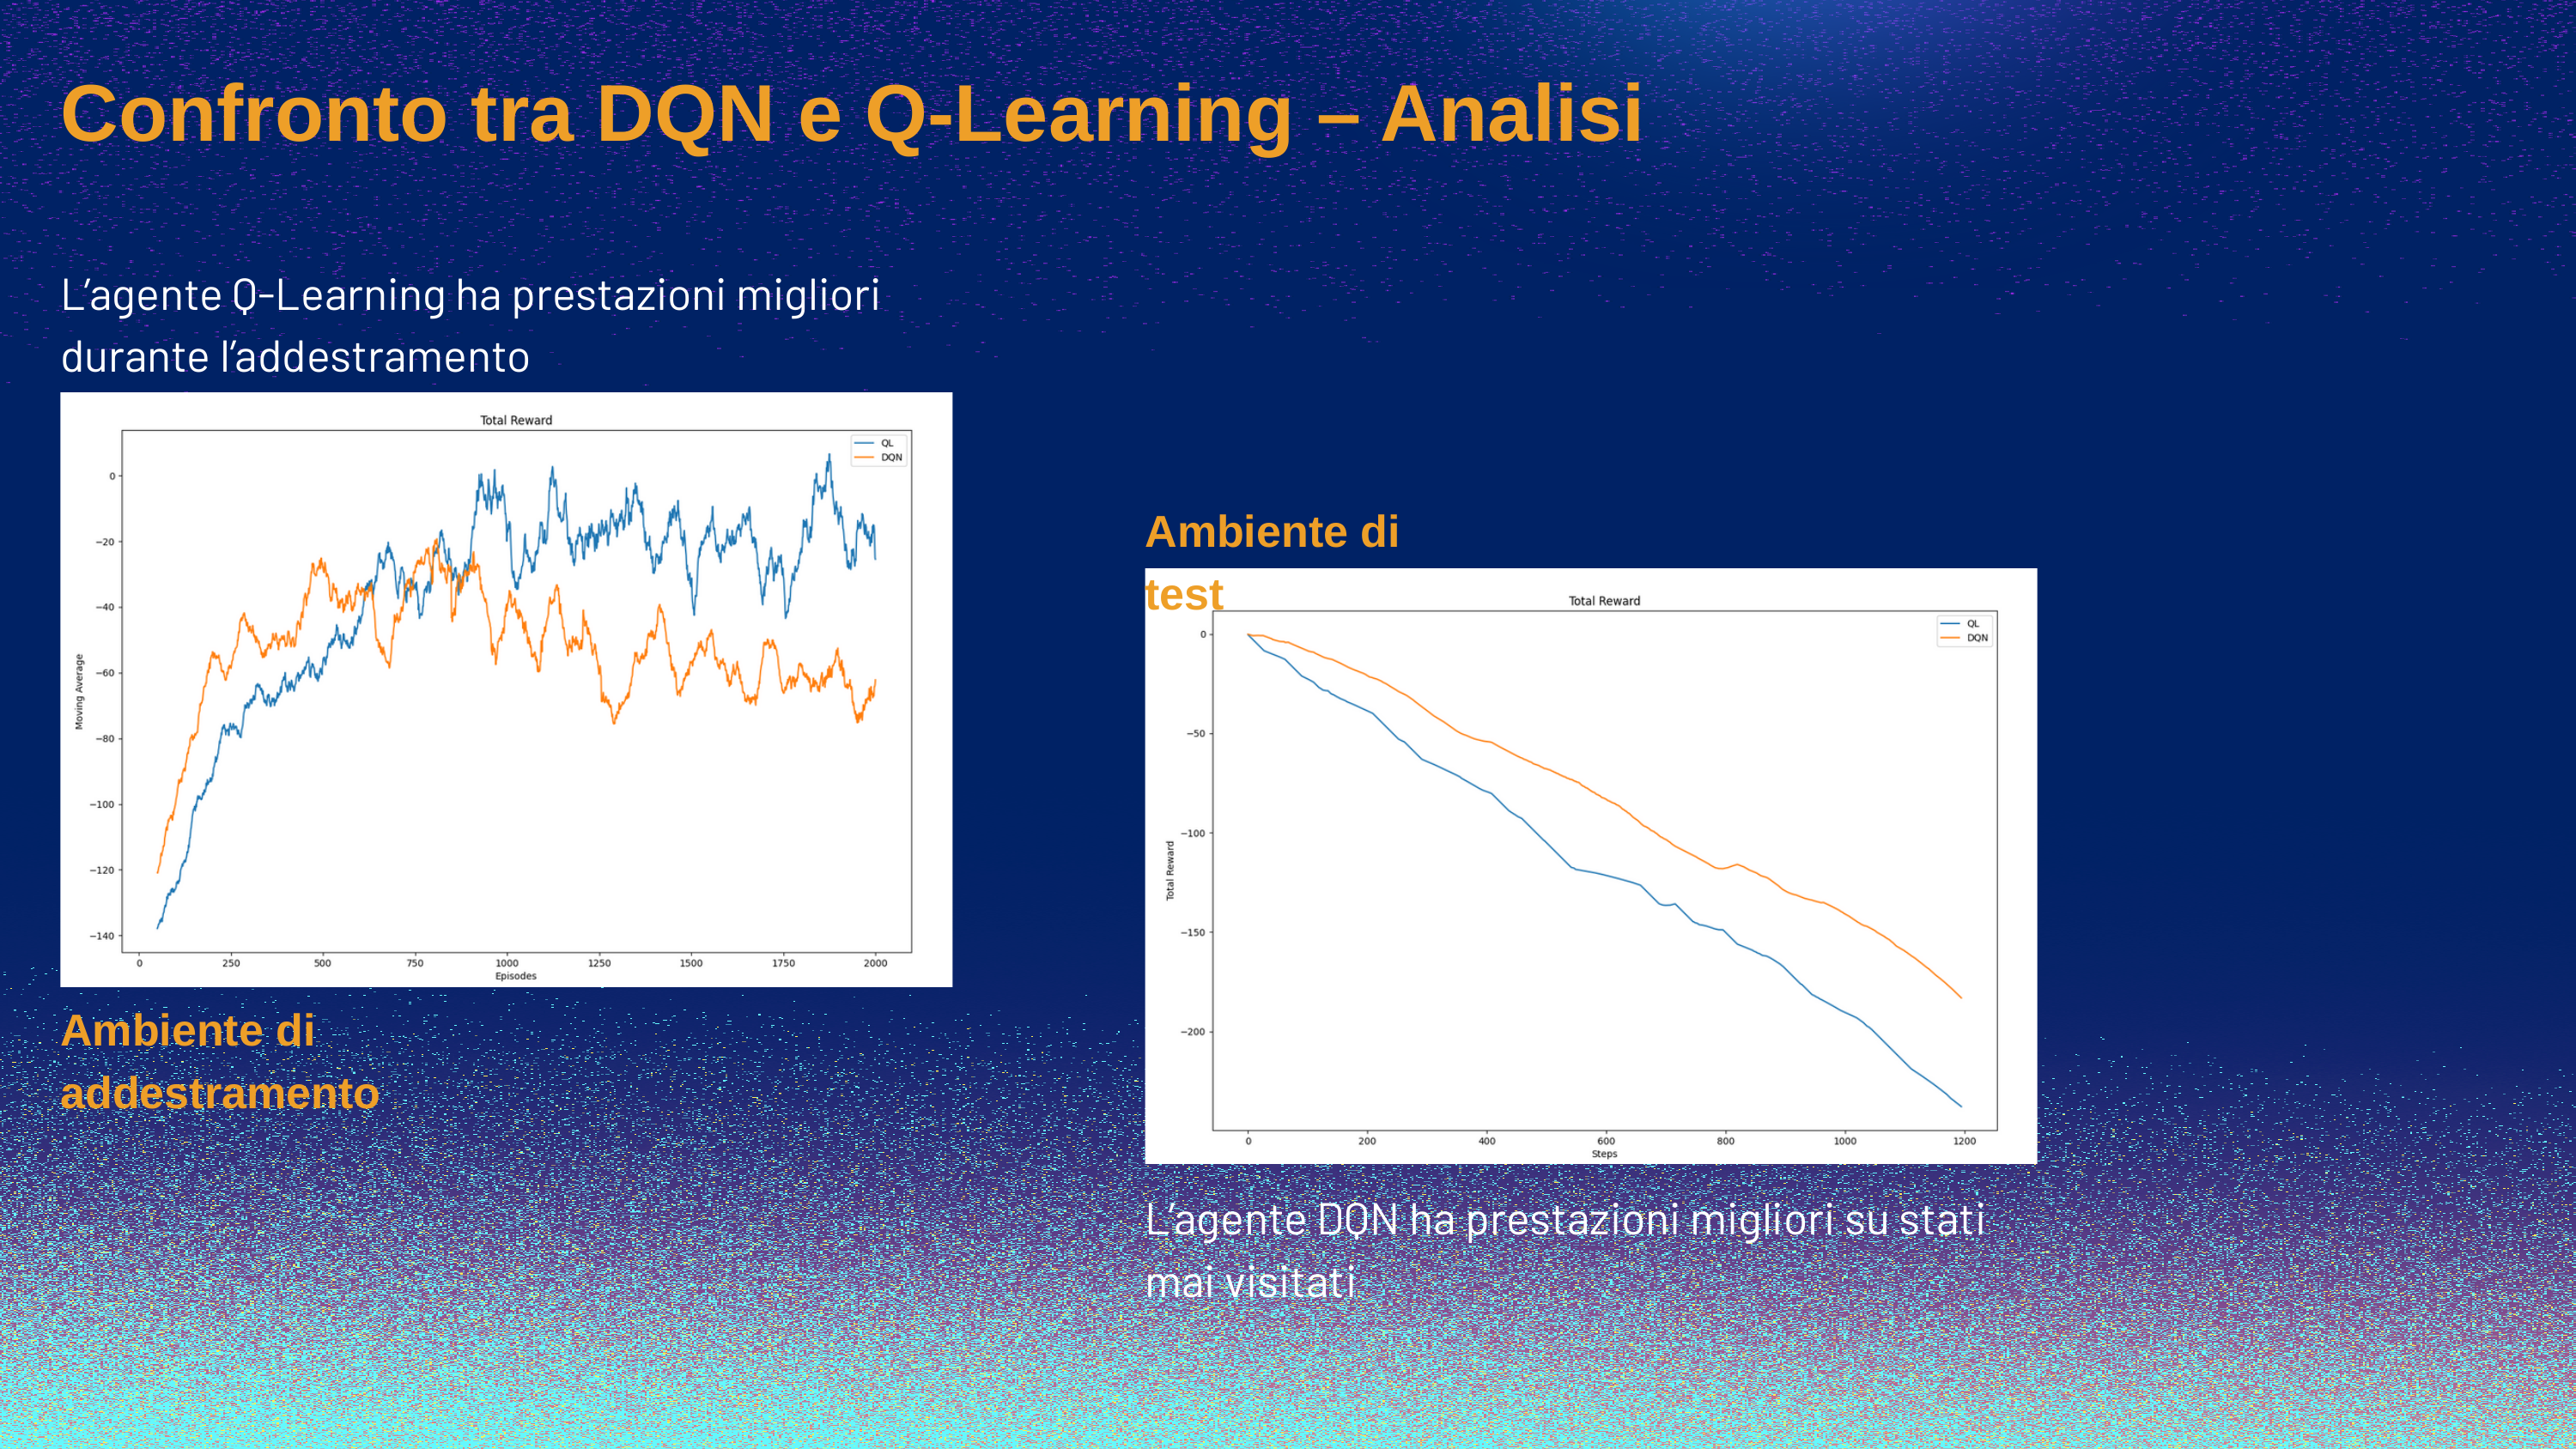

Confronto tra DQN e Q-Learning – Analisi
L’agente Q-Learning ha prestazioni migliori durante l’addestramento

Ambiente di test

Ambiente di addestramento
L’agente DQN ha prestazioni migliori su stati mai visitati